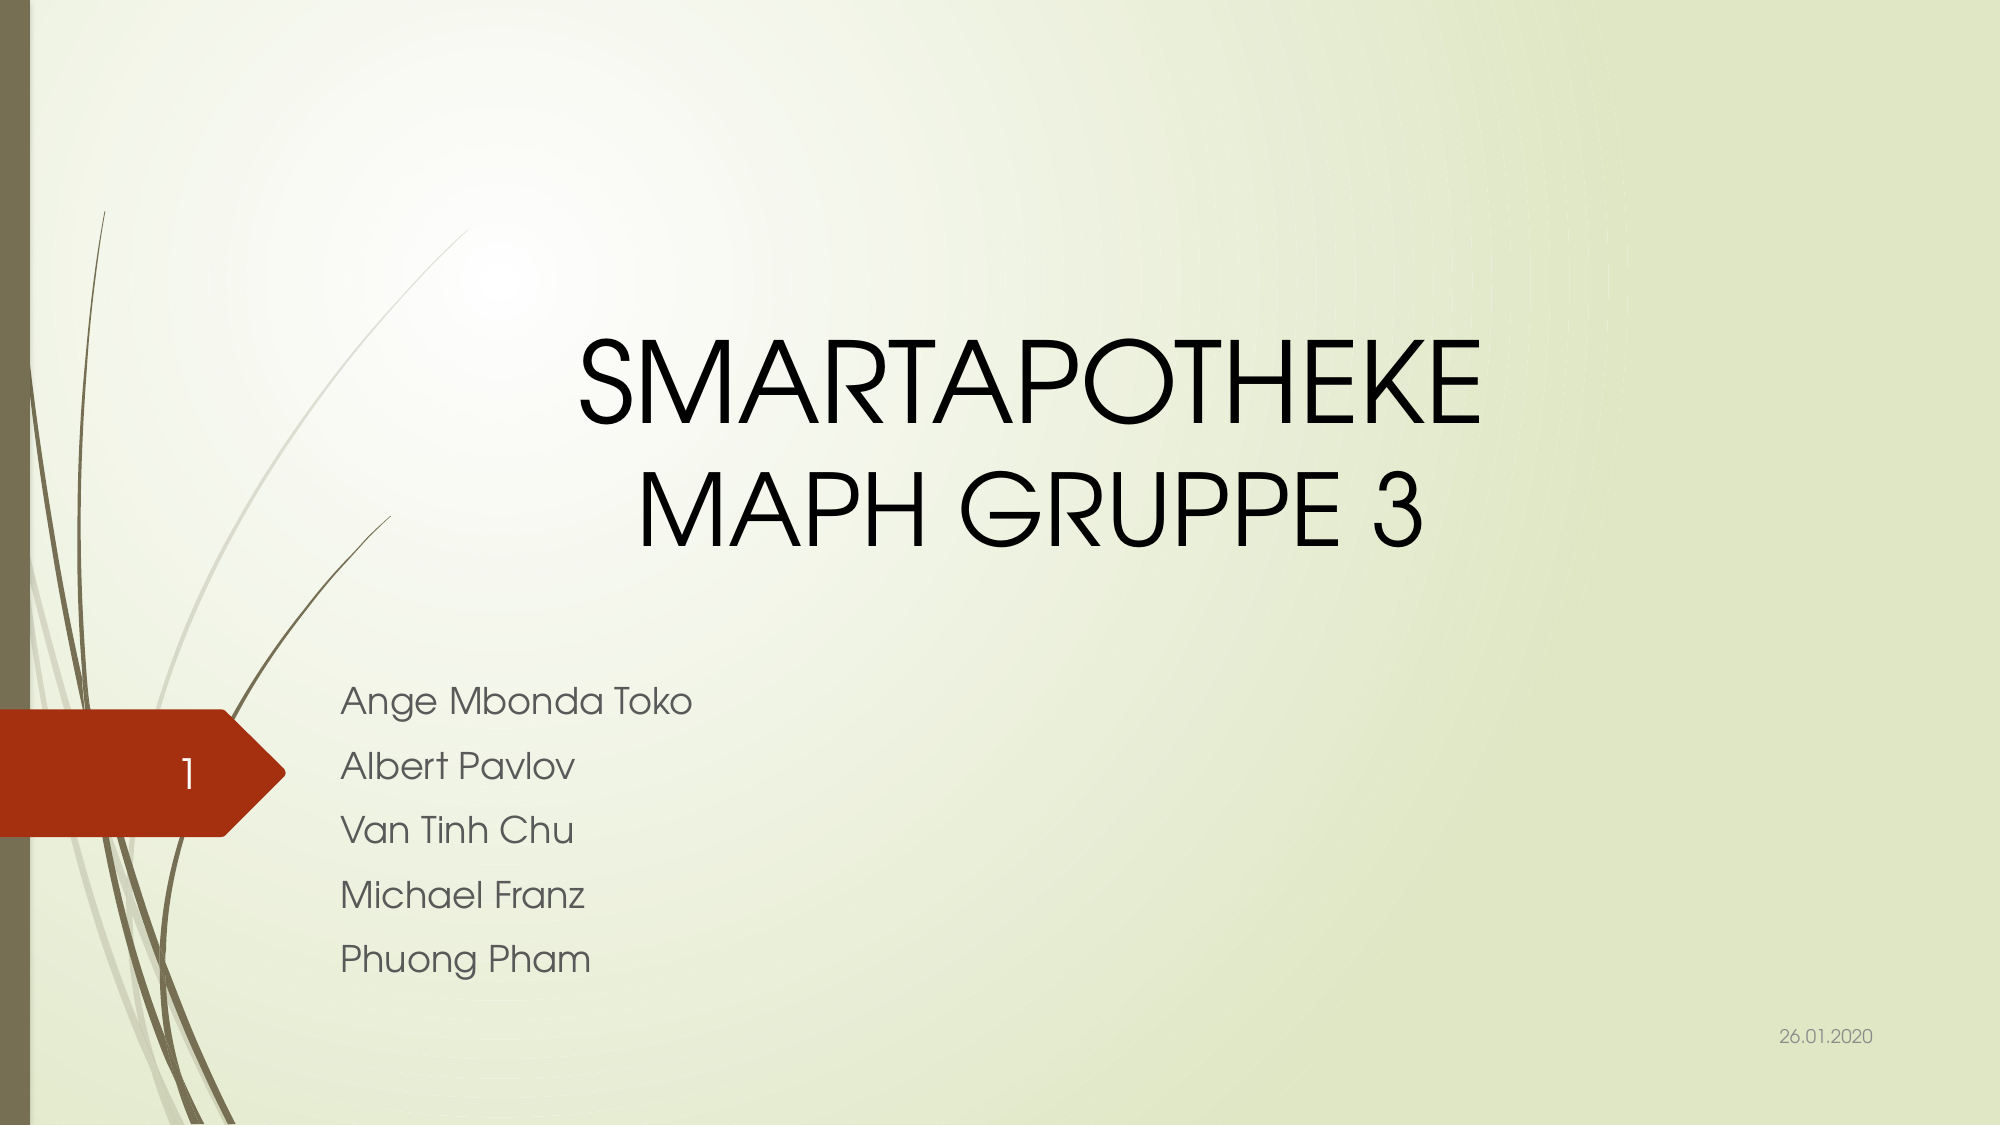

# SmartAPOtheke MAPH GRUPPE 3
Ange Mbonda Toko
Albert Pavlov
Van Tinh Chu
Michael Franz
Phuong Pham
1
26.01.2020